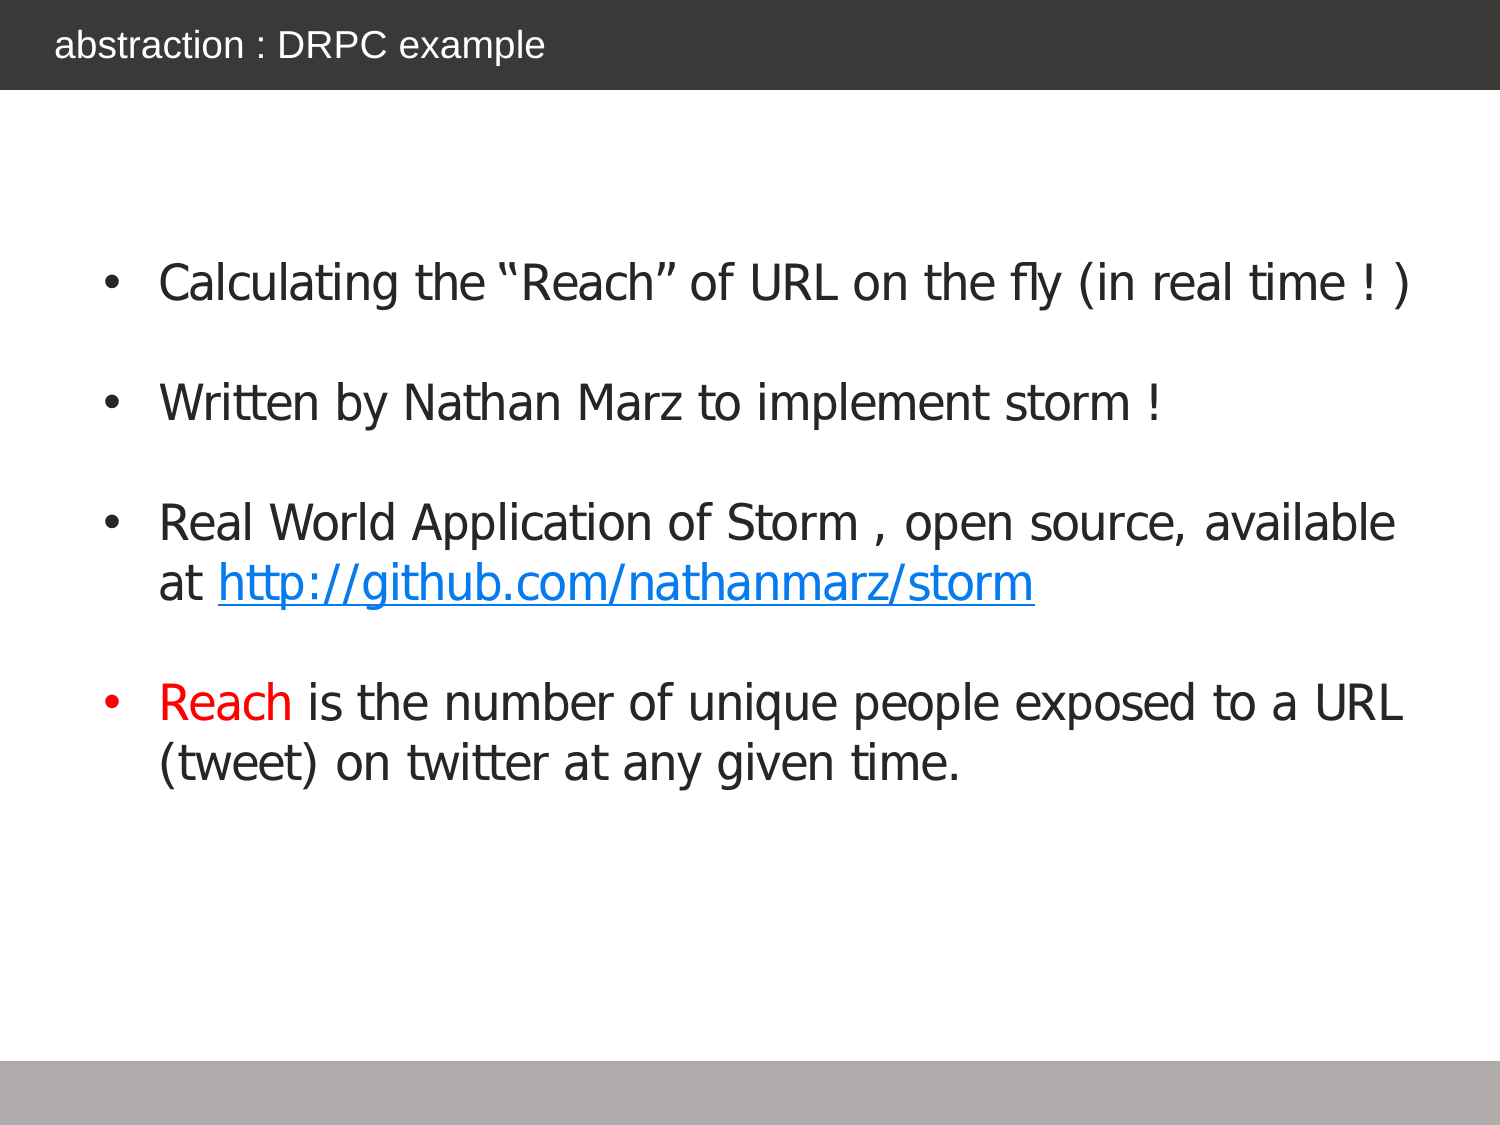

abstraction : DRPC example
Calculating the “Reach” of URL on the fly (in real time ! )

Written by Nathan Marz to implement storm !

Real World Application of Storm , open source, available at http://github.com/nathanmarz/storm

Reach is the number of unique people exposed to a URL (tweet) on twitter at any given time.